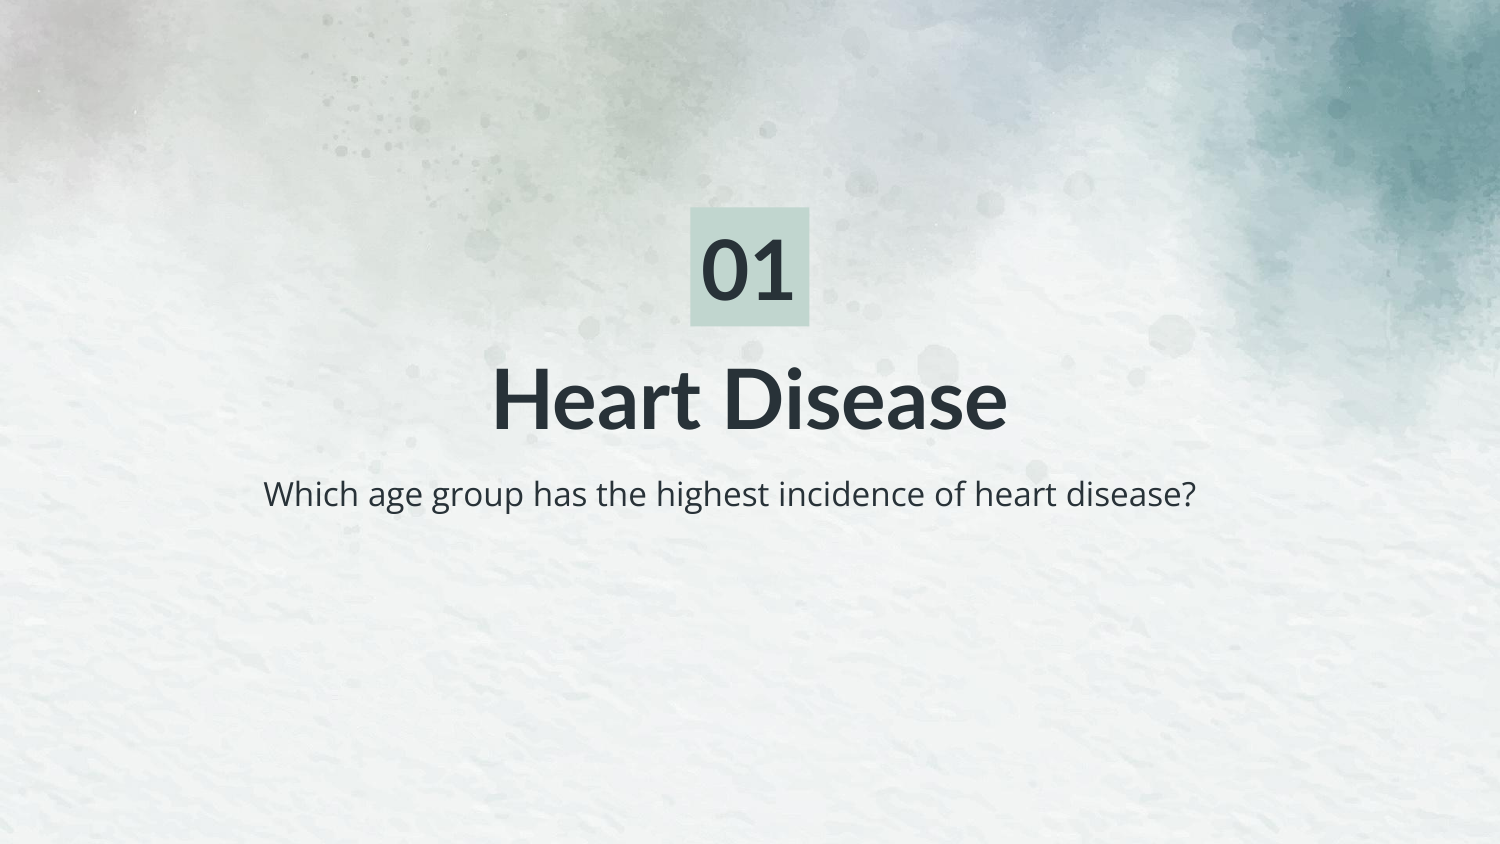

01
# Heart Disease
Which age group has the highest incidence of heart disease?